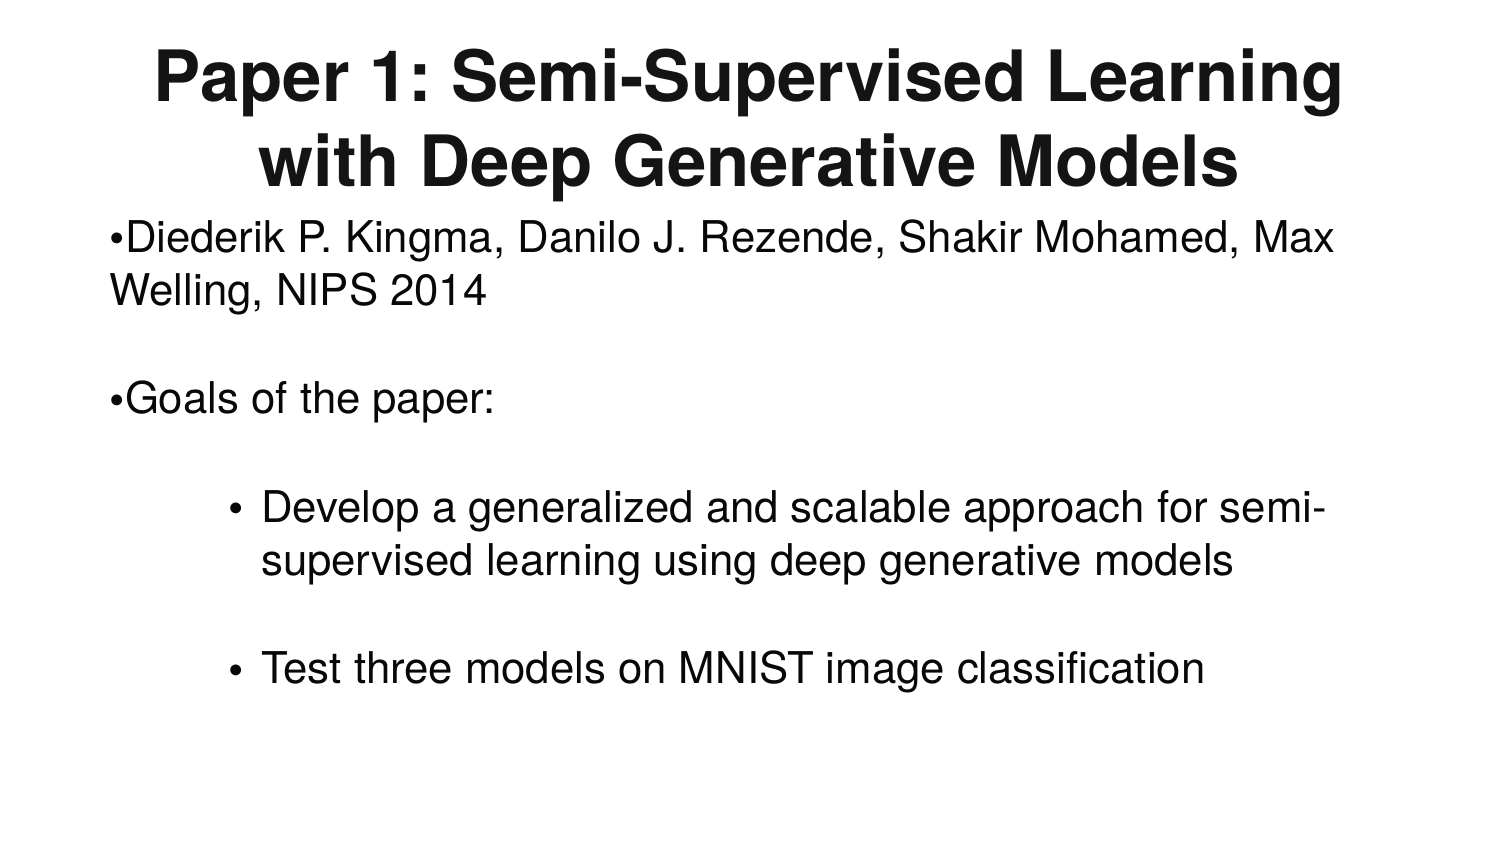

# Paper 1: Semi-Supervised Learning with Deep Generative Models
Diederik P. Kingma, Danilo J. Rezende, Shakir Mohamed, Max Welling, NIPS 2014
Goals of the paper:
Develop a generalized and scalable approach for semi-supervised learning using deep generative models
Test three models on MNIST image classification